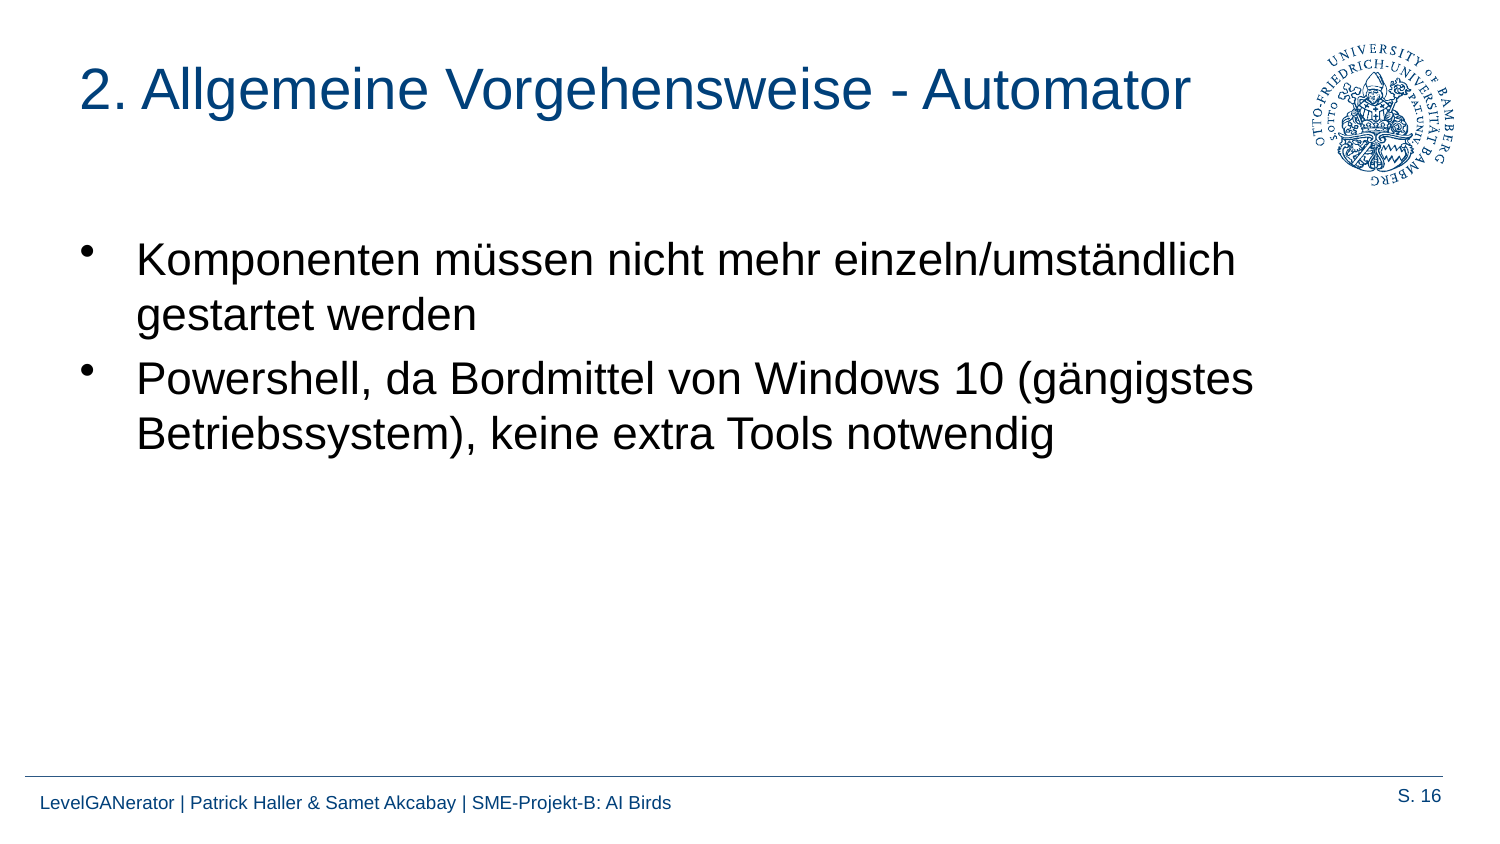

# 2. Allgemeine Vorgehensweise - Automator
Komponenten müssen nicht mehr einzeln/umständlich gestartet werden
Powershell, da Bordmittel von Windows 10 (gängigstes Betriebssystem), keine extra Tools notwendig